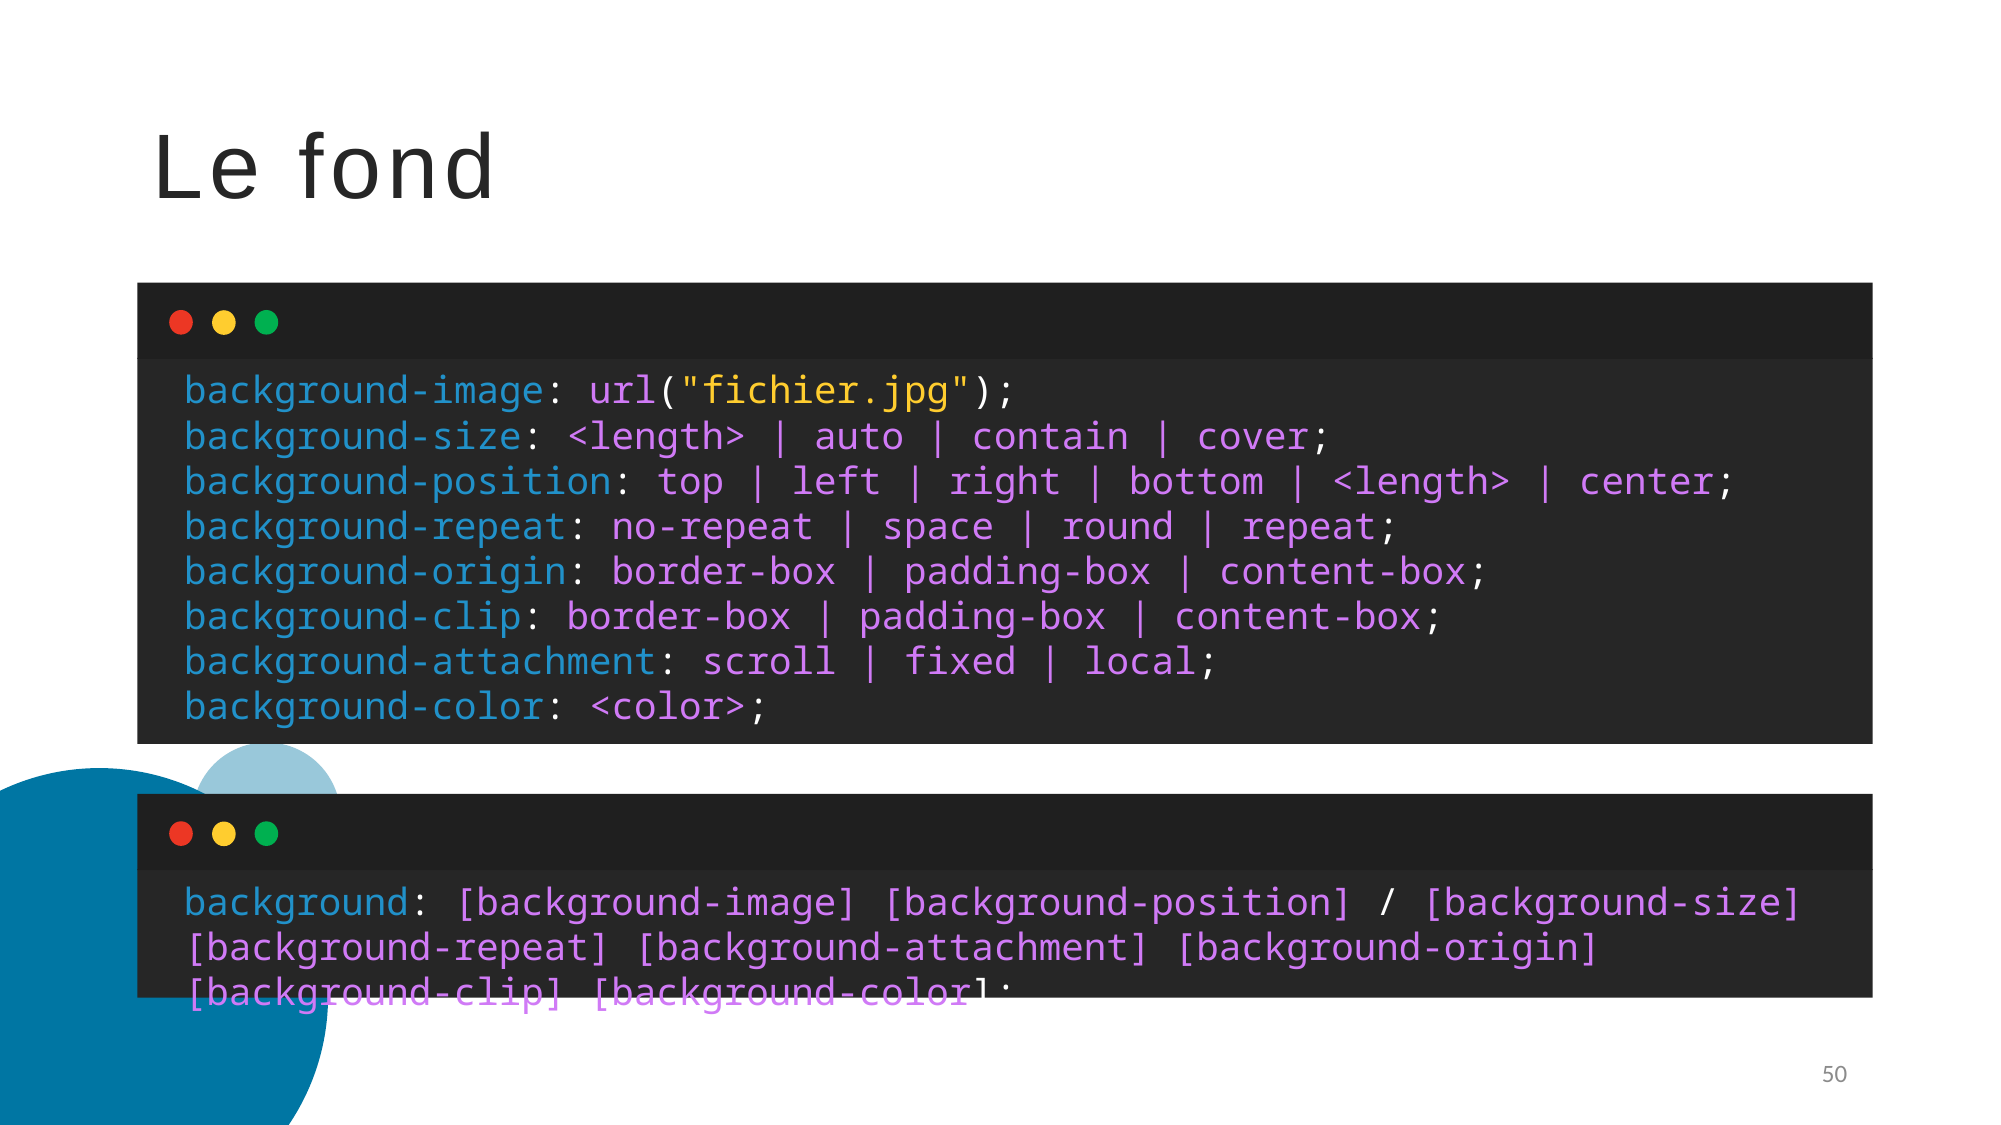

# Le fond

background-image: url("fichier.jpg");
background-size: <length> | auto | contain | cover;
background-position: top | left | right | bottom | <length> | center;
background-repeat: no-repeat | space | round | repeat;
background-origin: border-box | padding-box | content-box;
background-clip: border-box | padding-box | content-box;
background-attachment: scroll | fixed | local;
background-color: <color>;

background: [background-image] [background-position] / [background-size] [background-repeat] [background-attachment] [background-origin] [background-clip] [background-color];

50